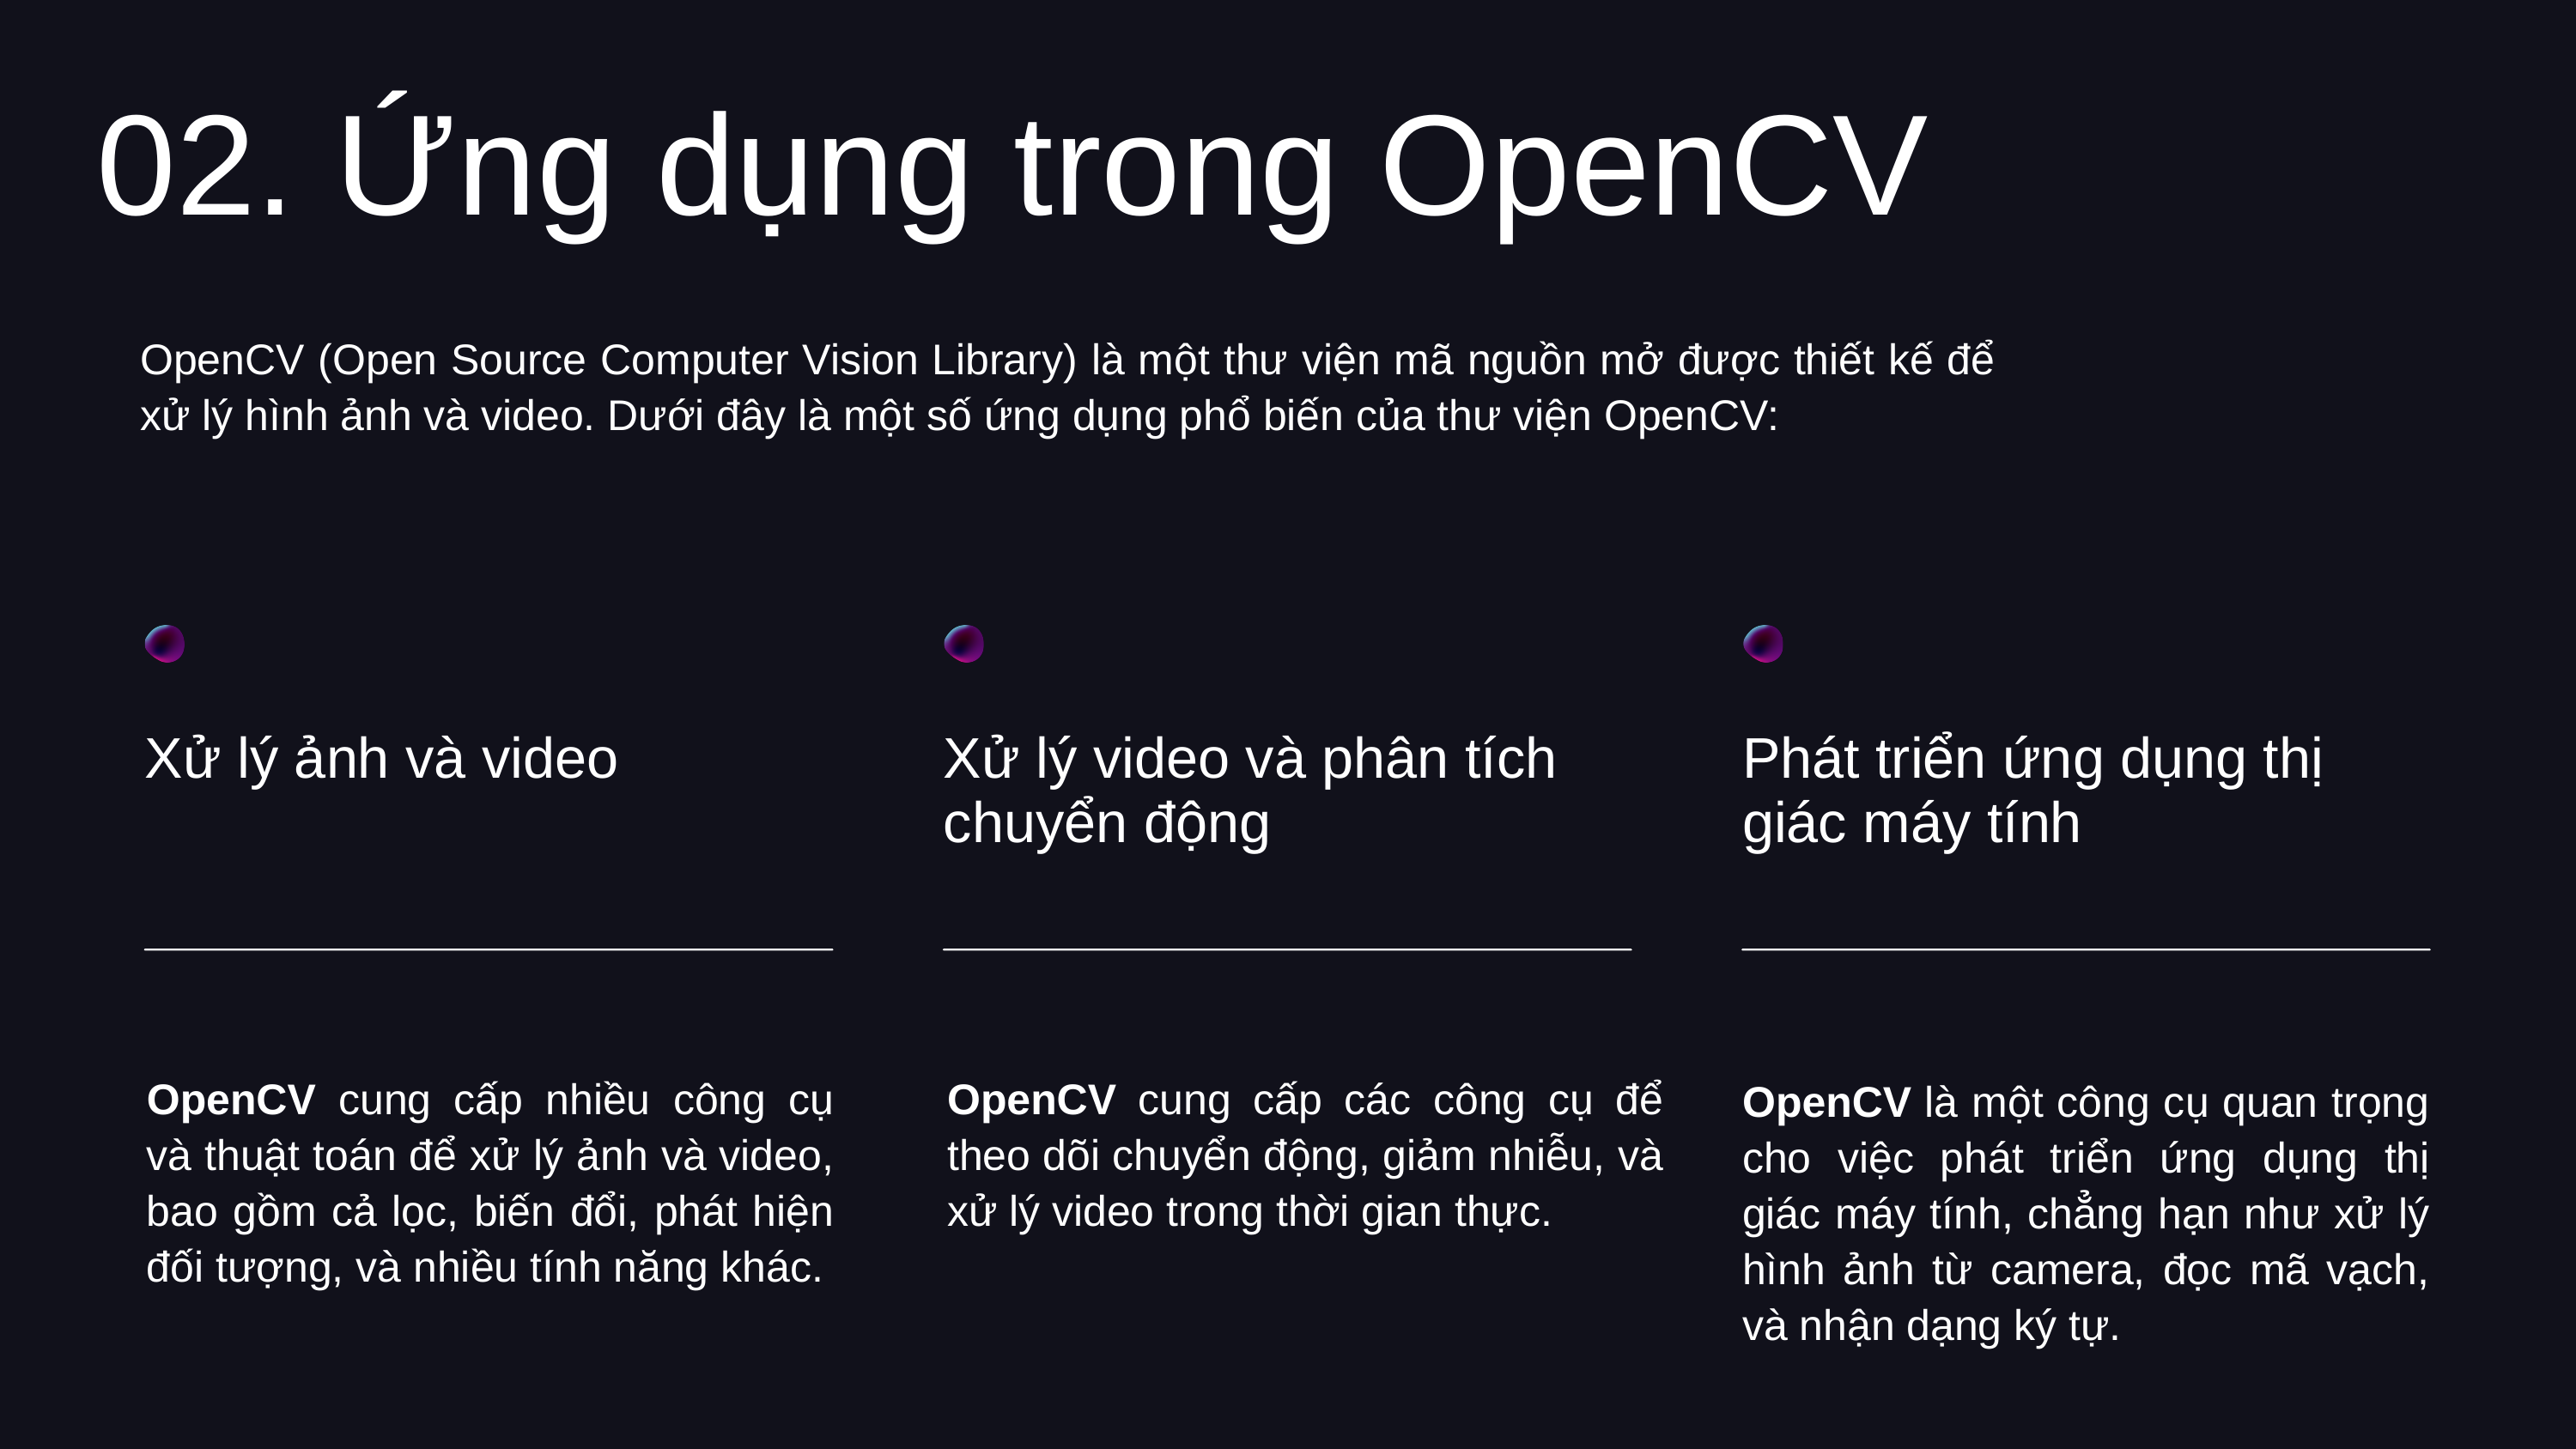

02. Ứng dụng trong OpenCV
OpenCV (Open Source Computer Vision Library) là một thư viện mã nguồn mở được thiết kế để xử lý hình ảnh và video. Dưới đây là một số ứng dụng phổ biến của thư viện OpenCV:

Xử lý ảnh và video

OpenCV cung cấp nhiều công cụ và thuật toán để xử lý ảnh và video, bao gồm cả lọc, biến đổi, phát hiện đối tượng, và nhiều tính năng khác.

Xử lý video và phân tích chuyển động

OpenCV cung cấp các công cụ để theo dõi chuyển động, giảm nhiễu, và xử lý video trong thời gian thực.

Phát triển ứng dụng thị giác máy tính

OpenCV là một công cụ quan trọng cho việc phát triển ứng dụng thị giác máy tính, chẳng hạn như xử lý hình ảnh từ camera, đọc mã vạch, và nhận dạng ký tự.